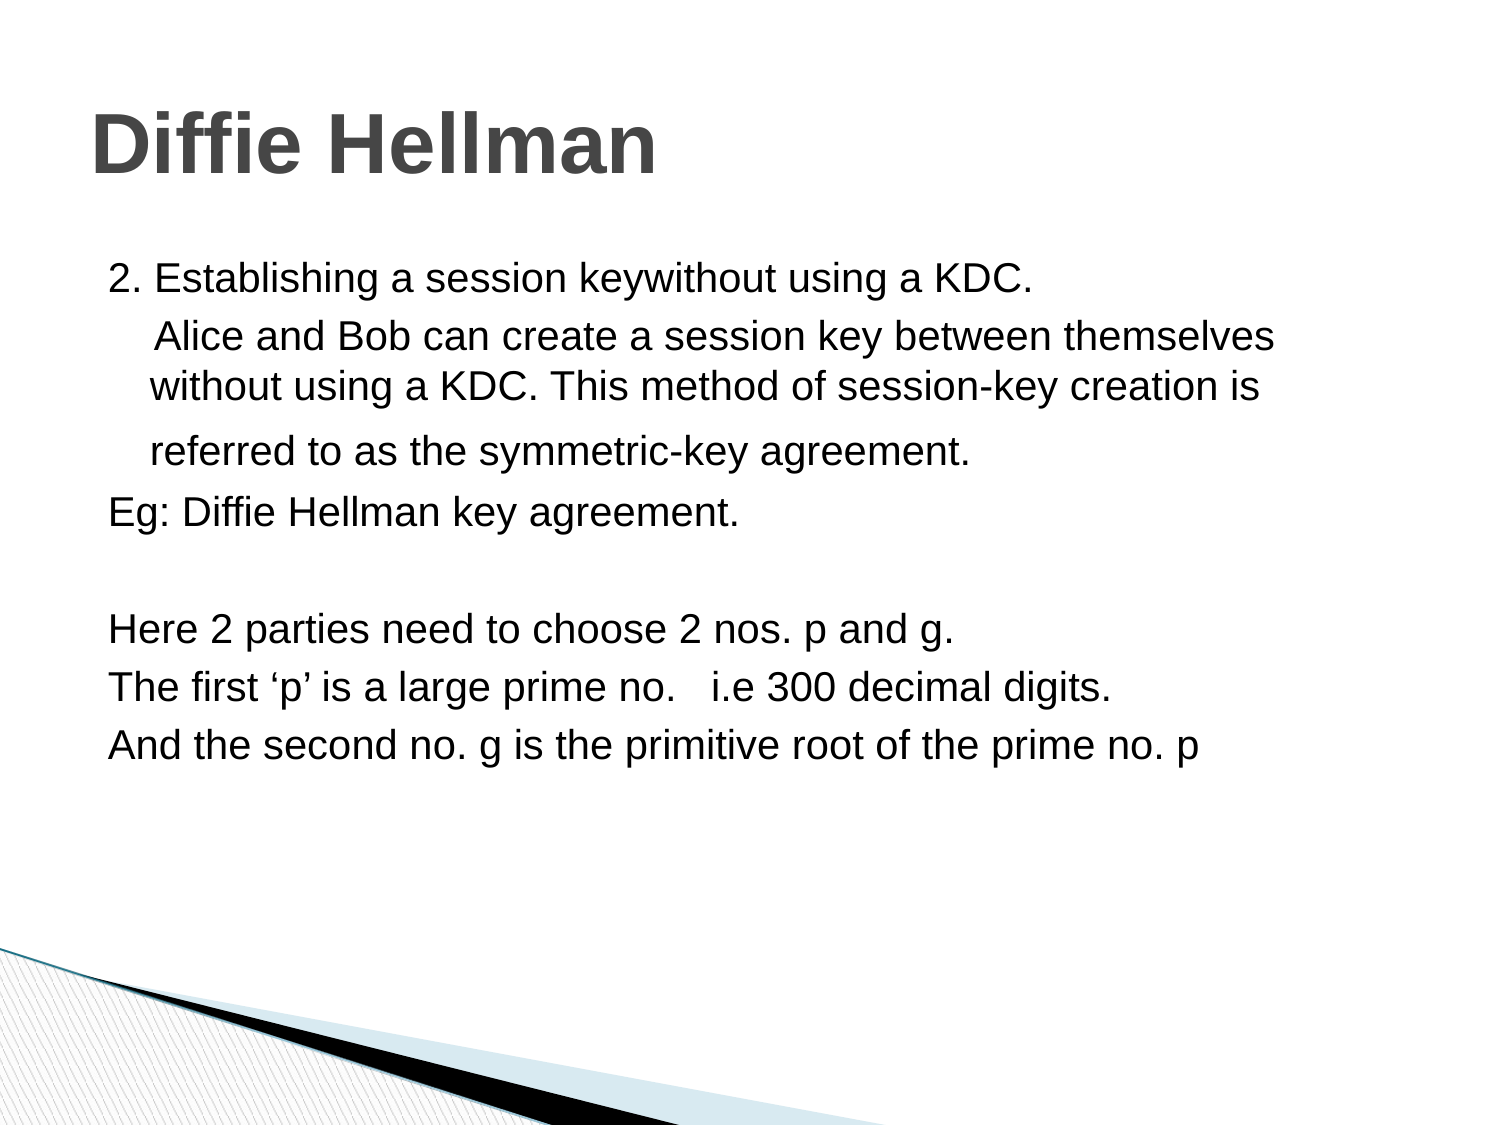

Diffie Hellman
2. Establishing a session keywithout using a KDC.
    Alice and Bob can create a session key between themselves without using a KDC. This method of session-key creation is referred to as the symmetric-key agreement.
Eg: Diffie Hellman key agreement.

Here 2 parties need to choose 2 nos. p and g.
The first ‘p’ is a large prime no.   i.e 300 decimal digits.
And the second no. g is the primitive root of the prime no. p